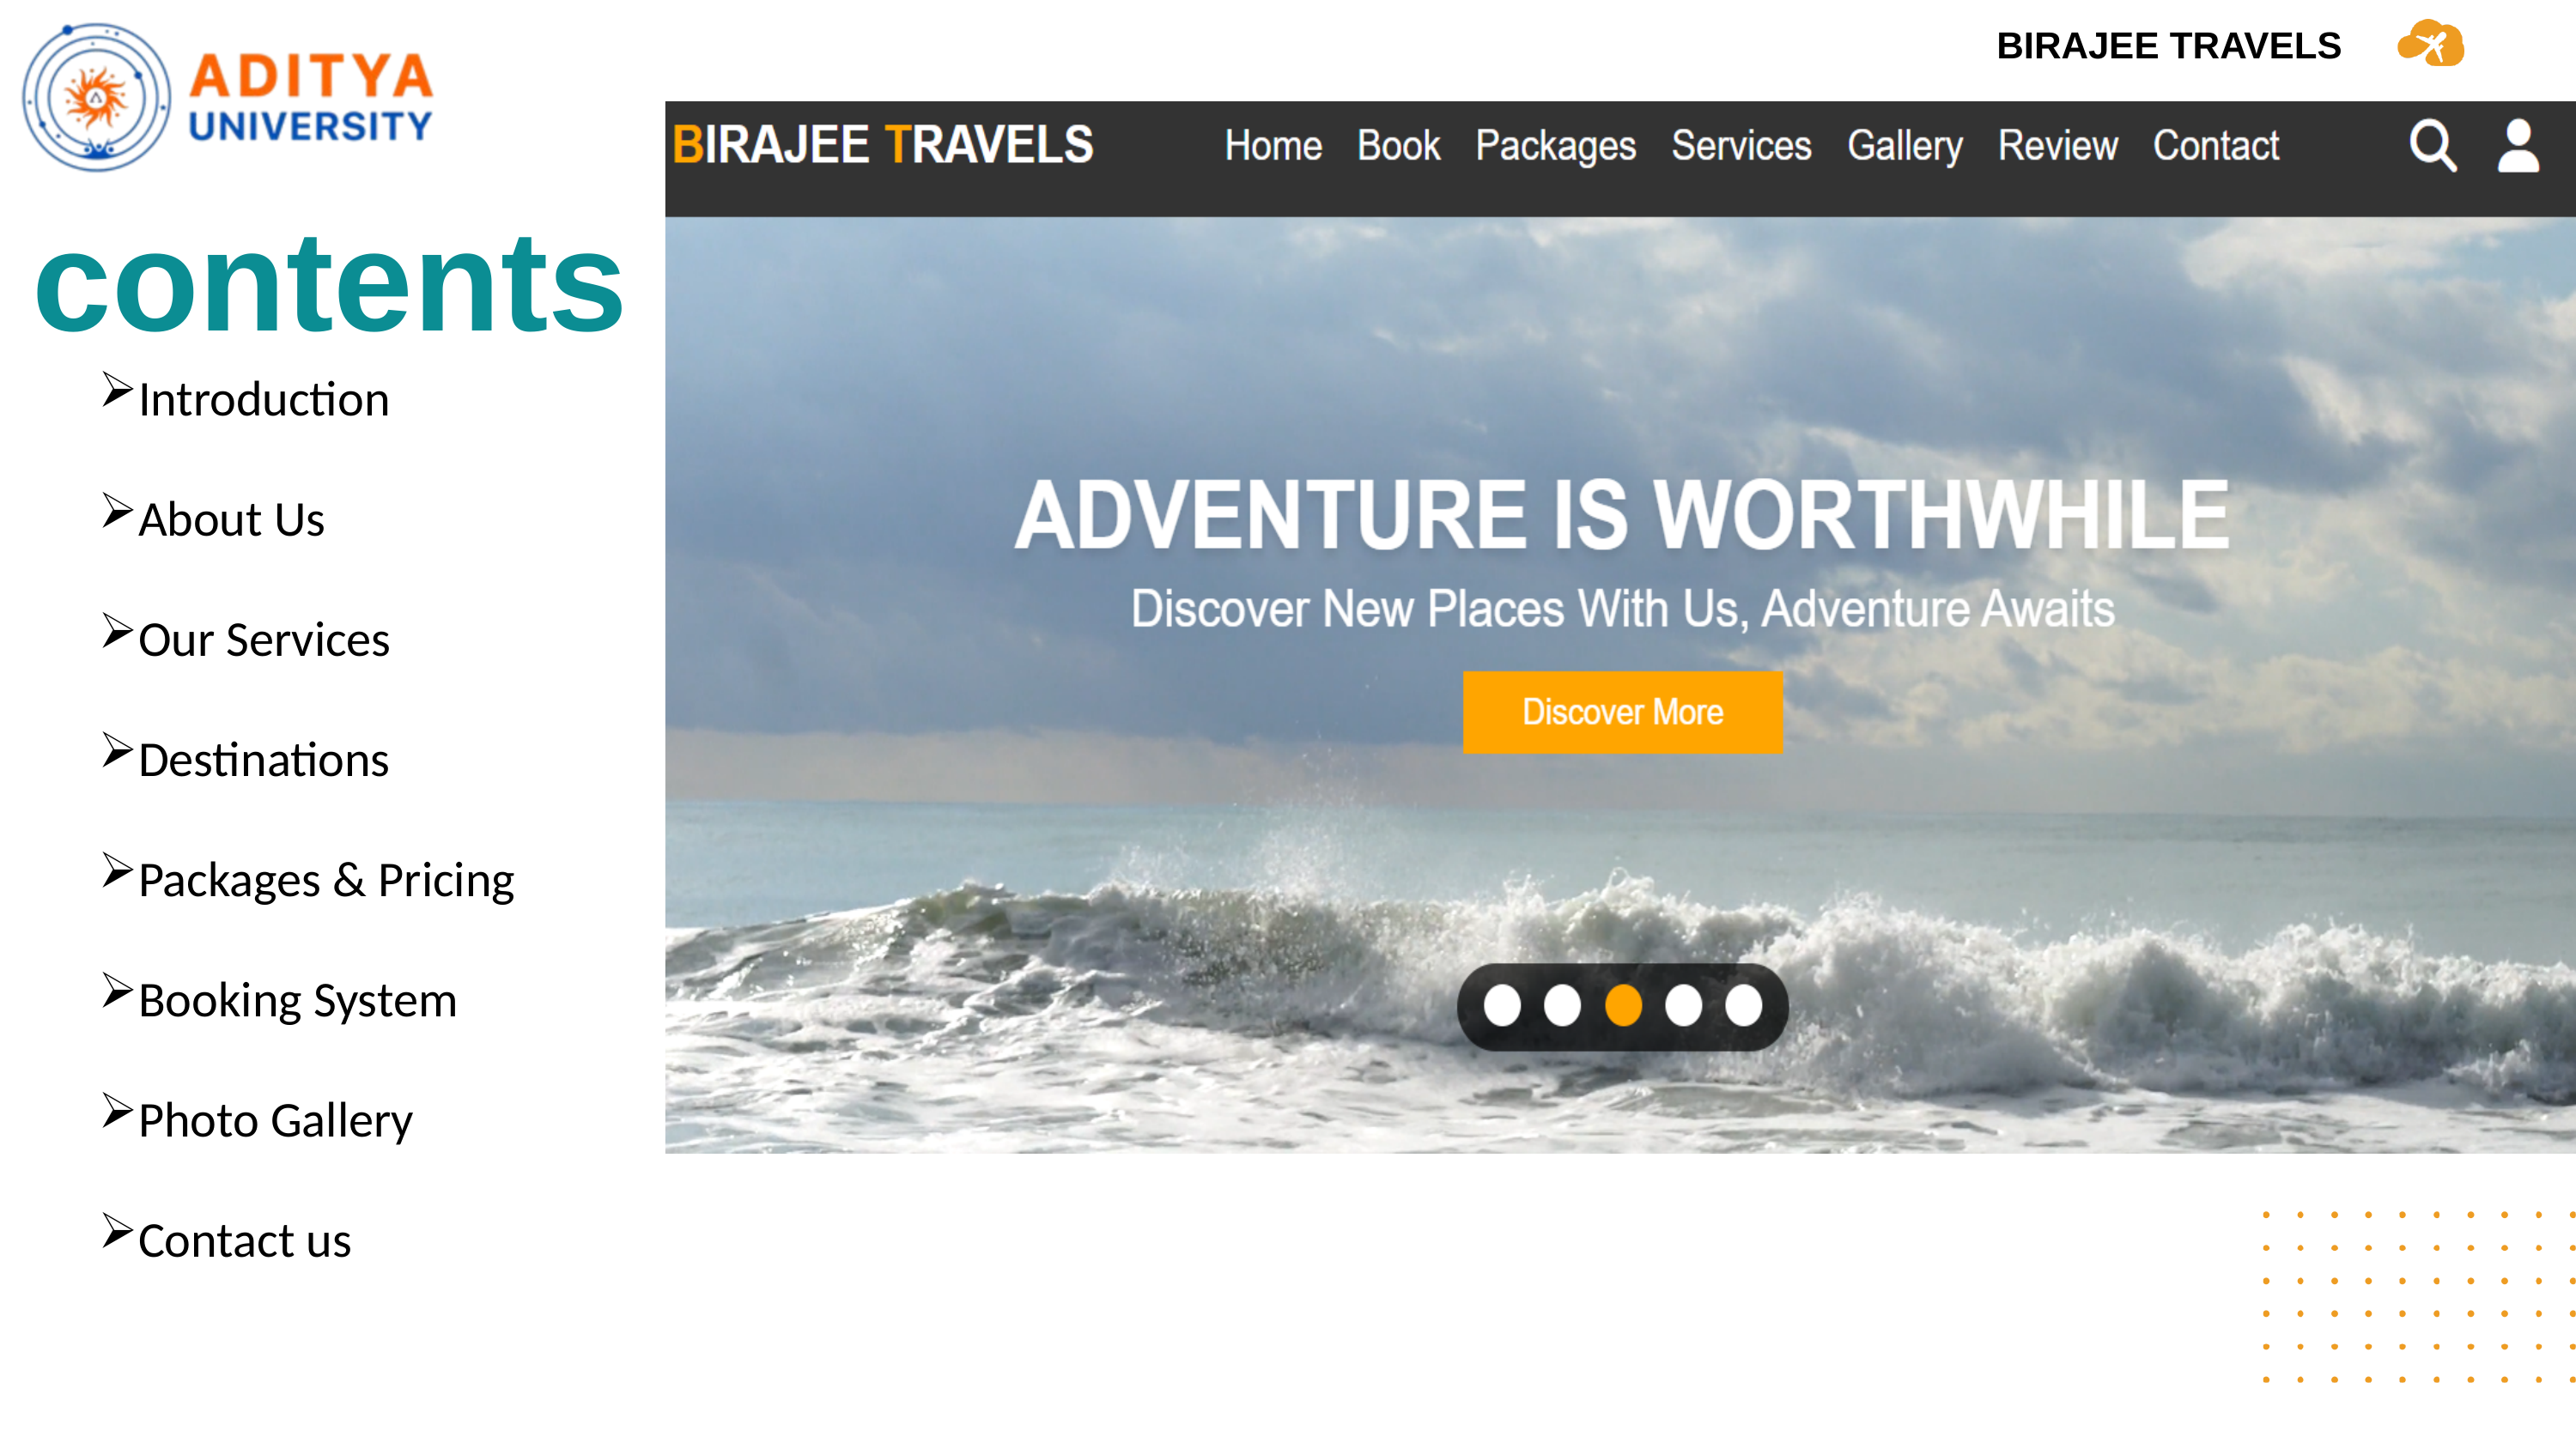

BIRAJEE TRAVELS

contents
Introduction

About Us

Our Services

Destinations

Packages & Pricing

Booking System

Photo Gallery

Contact us